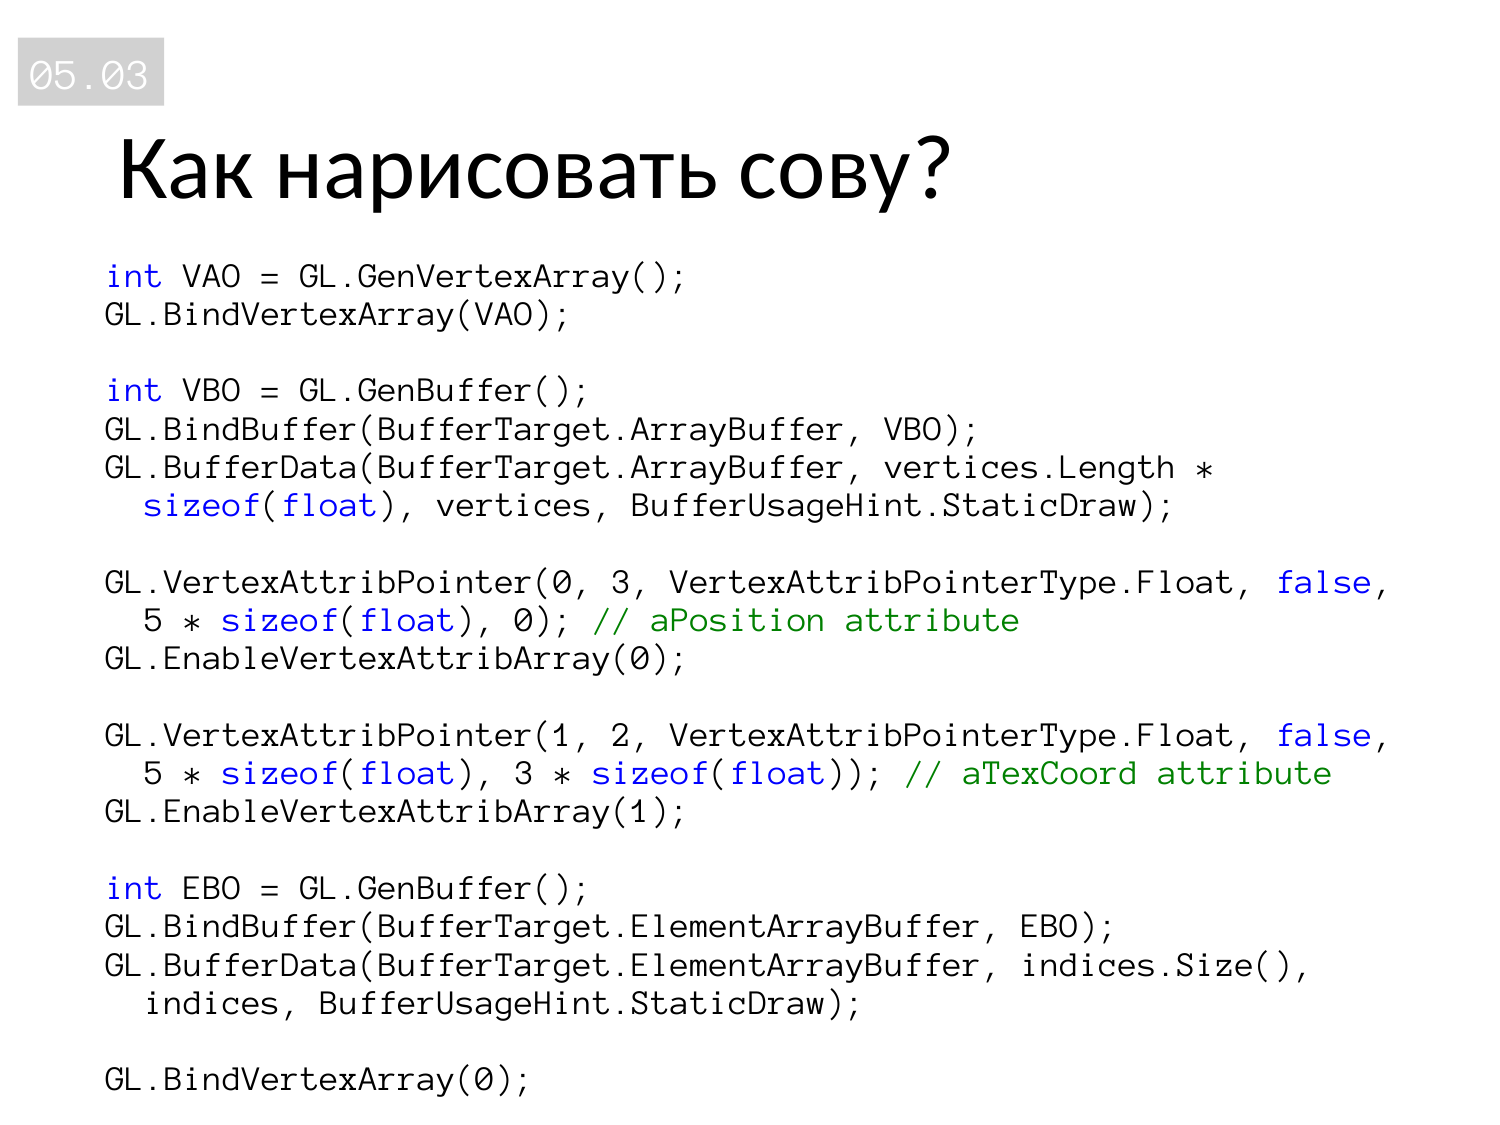

05.03
# Как нарисовать сову?
int VAO = GL.GenVertexArray();
GL.BindVertexArray(VAO);

int VBO = GL.GenBuffer();
GL.BindBuffer(BufferTarget.ArrayBuffer, VBO);
GL.BufferData(BufferTarget.ArrayBuffer, vertices.Length *
  sizeof(float), vertices, BufferUsageHint.StaticDraw);

GL.VertexAttribPointer(0, 3, VertexAttribPointerType.Float, false,
  5 * sizeof(float), 0); // aPosition attribute
GL.EnableVertexAttribArray(0);

GL.VertexAttribPointer(1, 2, VertexAttribPointerType.Float, false,
  5 * sizeof(float), 3 * sizeof(float)); // aTexCoord attribute
GL.EnableVertexAttribArray(1);

int EBO = GL.GenBuffer();
GL.BindBuffer(BufferTarget.ElementArrayBuffer, EBO);
GL.BufferData(BufferTarget.ElementArrayBuffer, indices.Size(),
  indices, BufferUsageHint.StaticDraw);

GL.BindVertexArray(0);